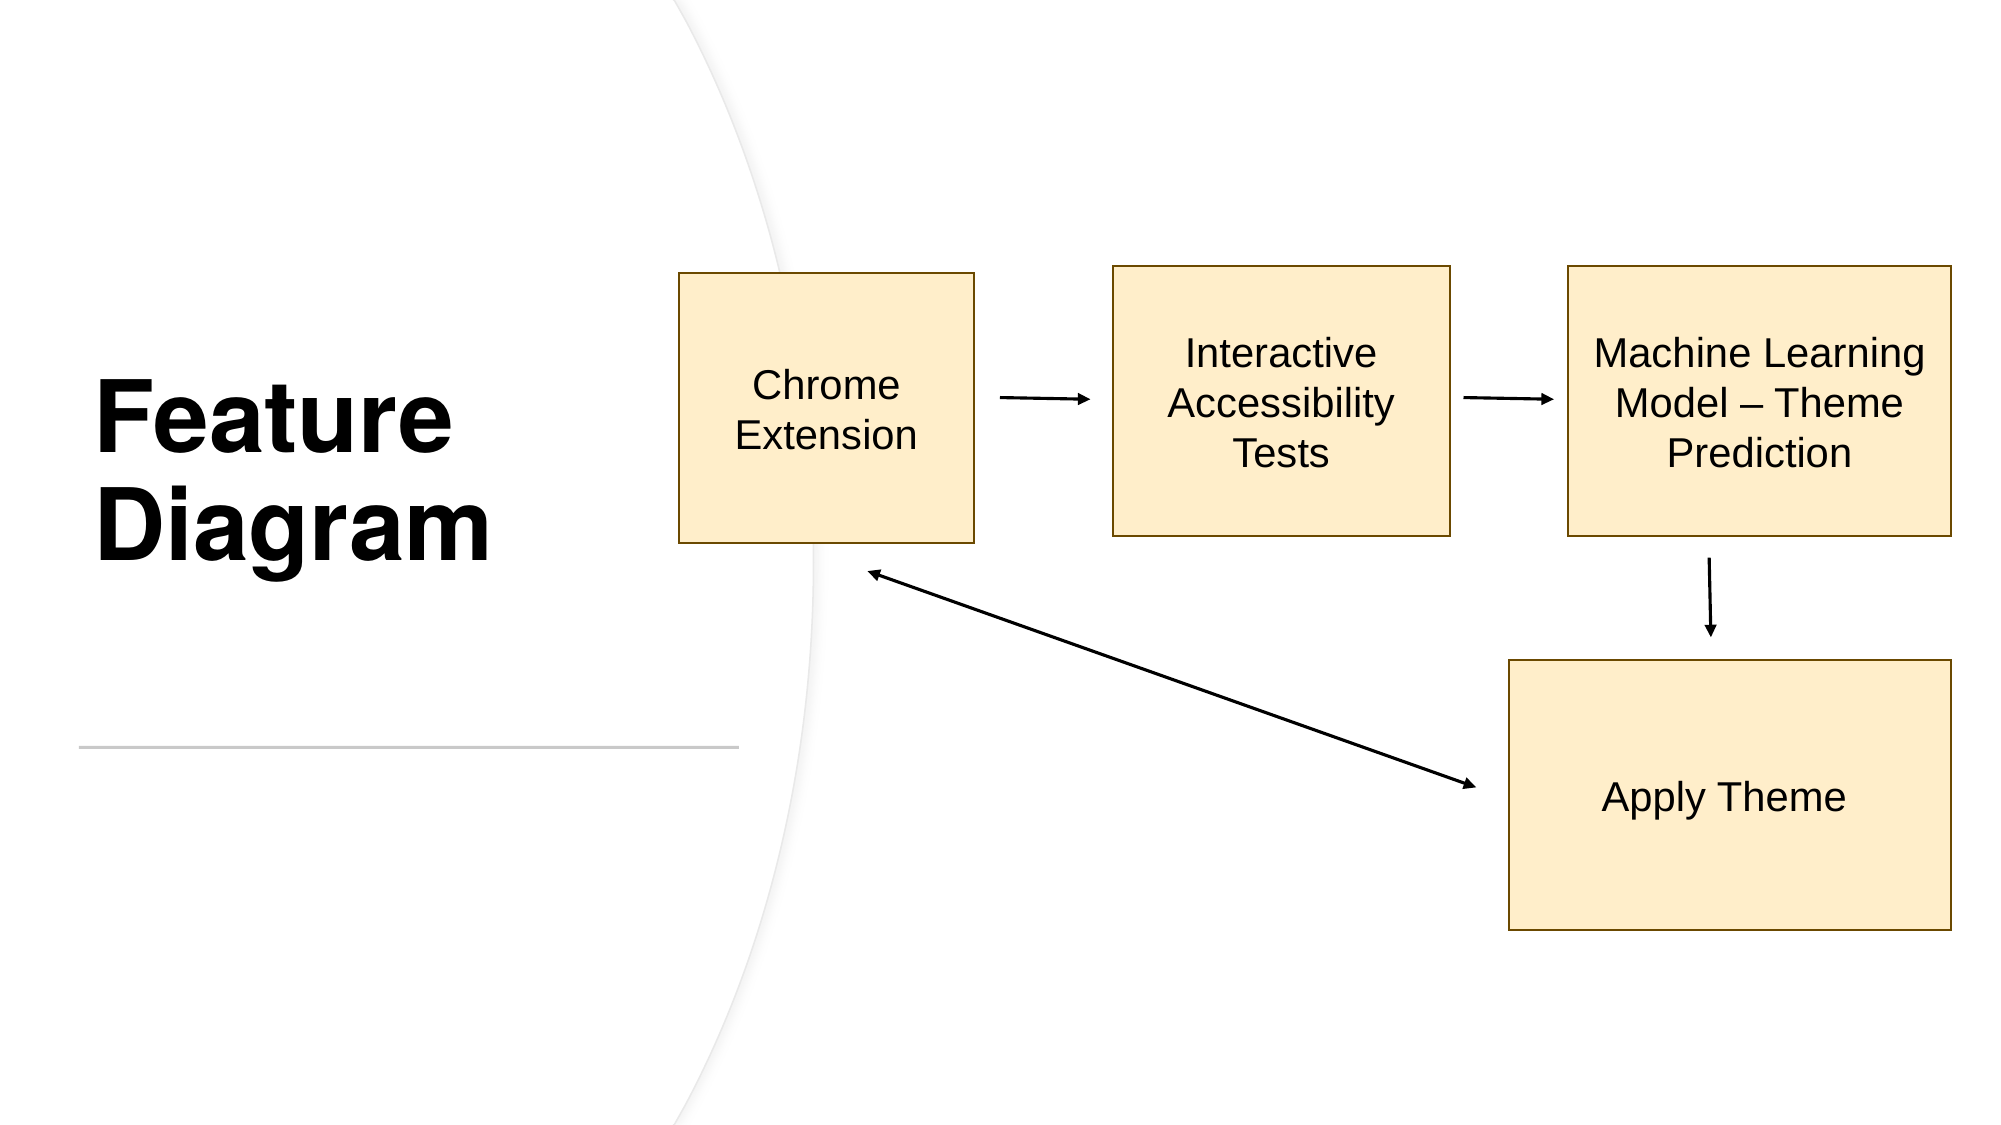

# Feature Diagram
Machine Learning Model – Theme Prediction
Interactive Accessibility Tests
Chrome Extension
Apply Theme

IT17117210   |   Sandun Geemal H.L |   24-25J-296